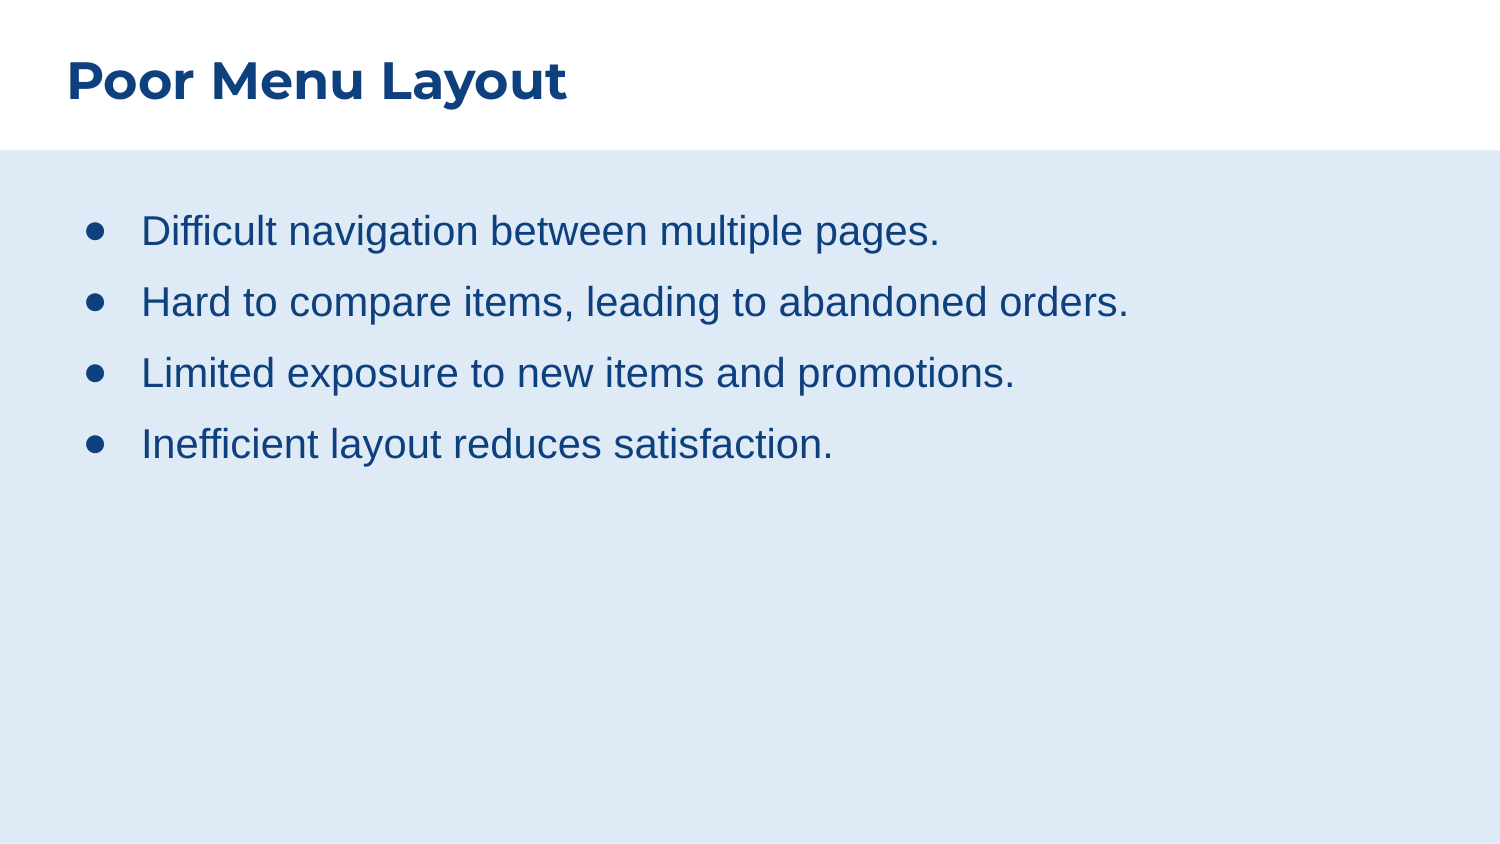

# Poor Menu Layout
Difficult navigation between multiple pages.
Hard to compare items, leading to abandoned orders.
Limited exposure to new items and promotions.
Inefficient layout reduces satisfaction.